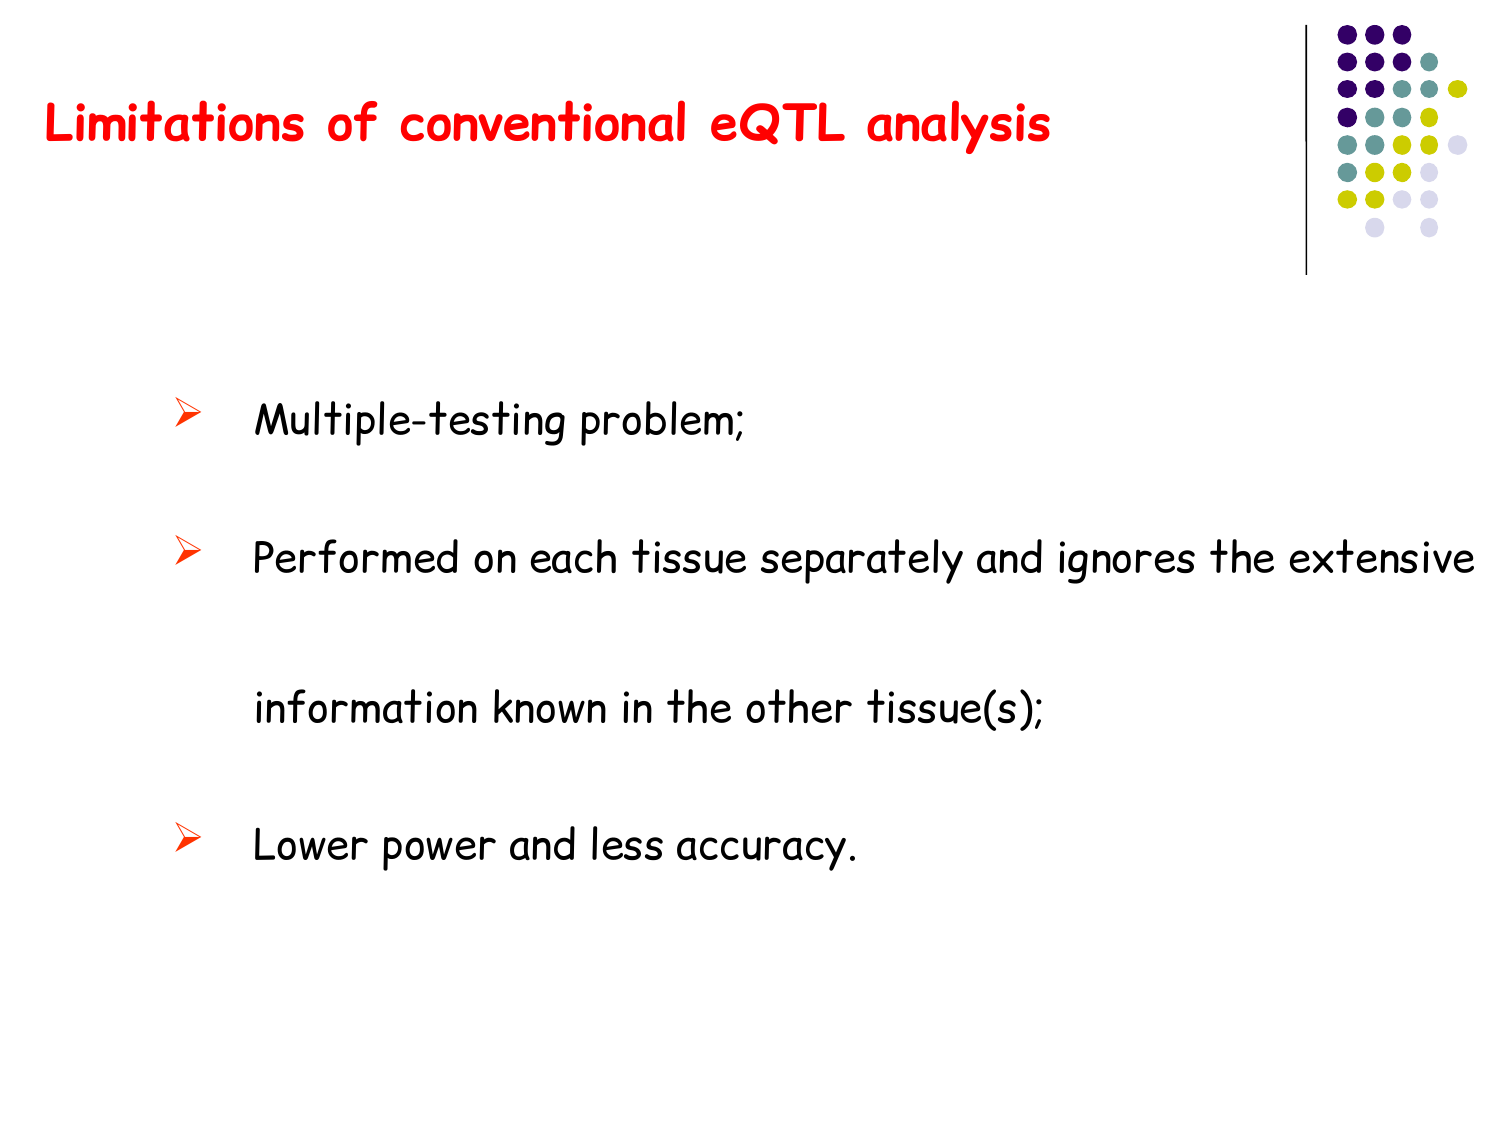

Limitations of conventional eQTL analysis

  Multiple-testing problem;
  Performed on each tissue separately and ignores the extensive
  information known in the other tissue(s);
  Lower power and less accuracy.